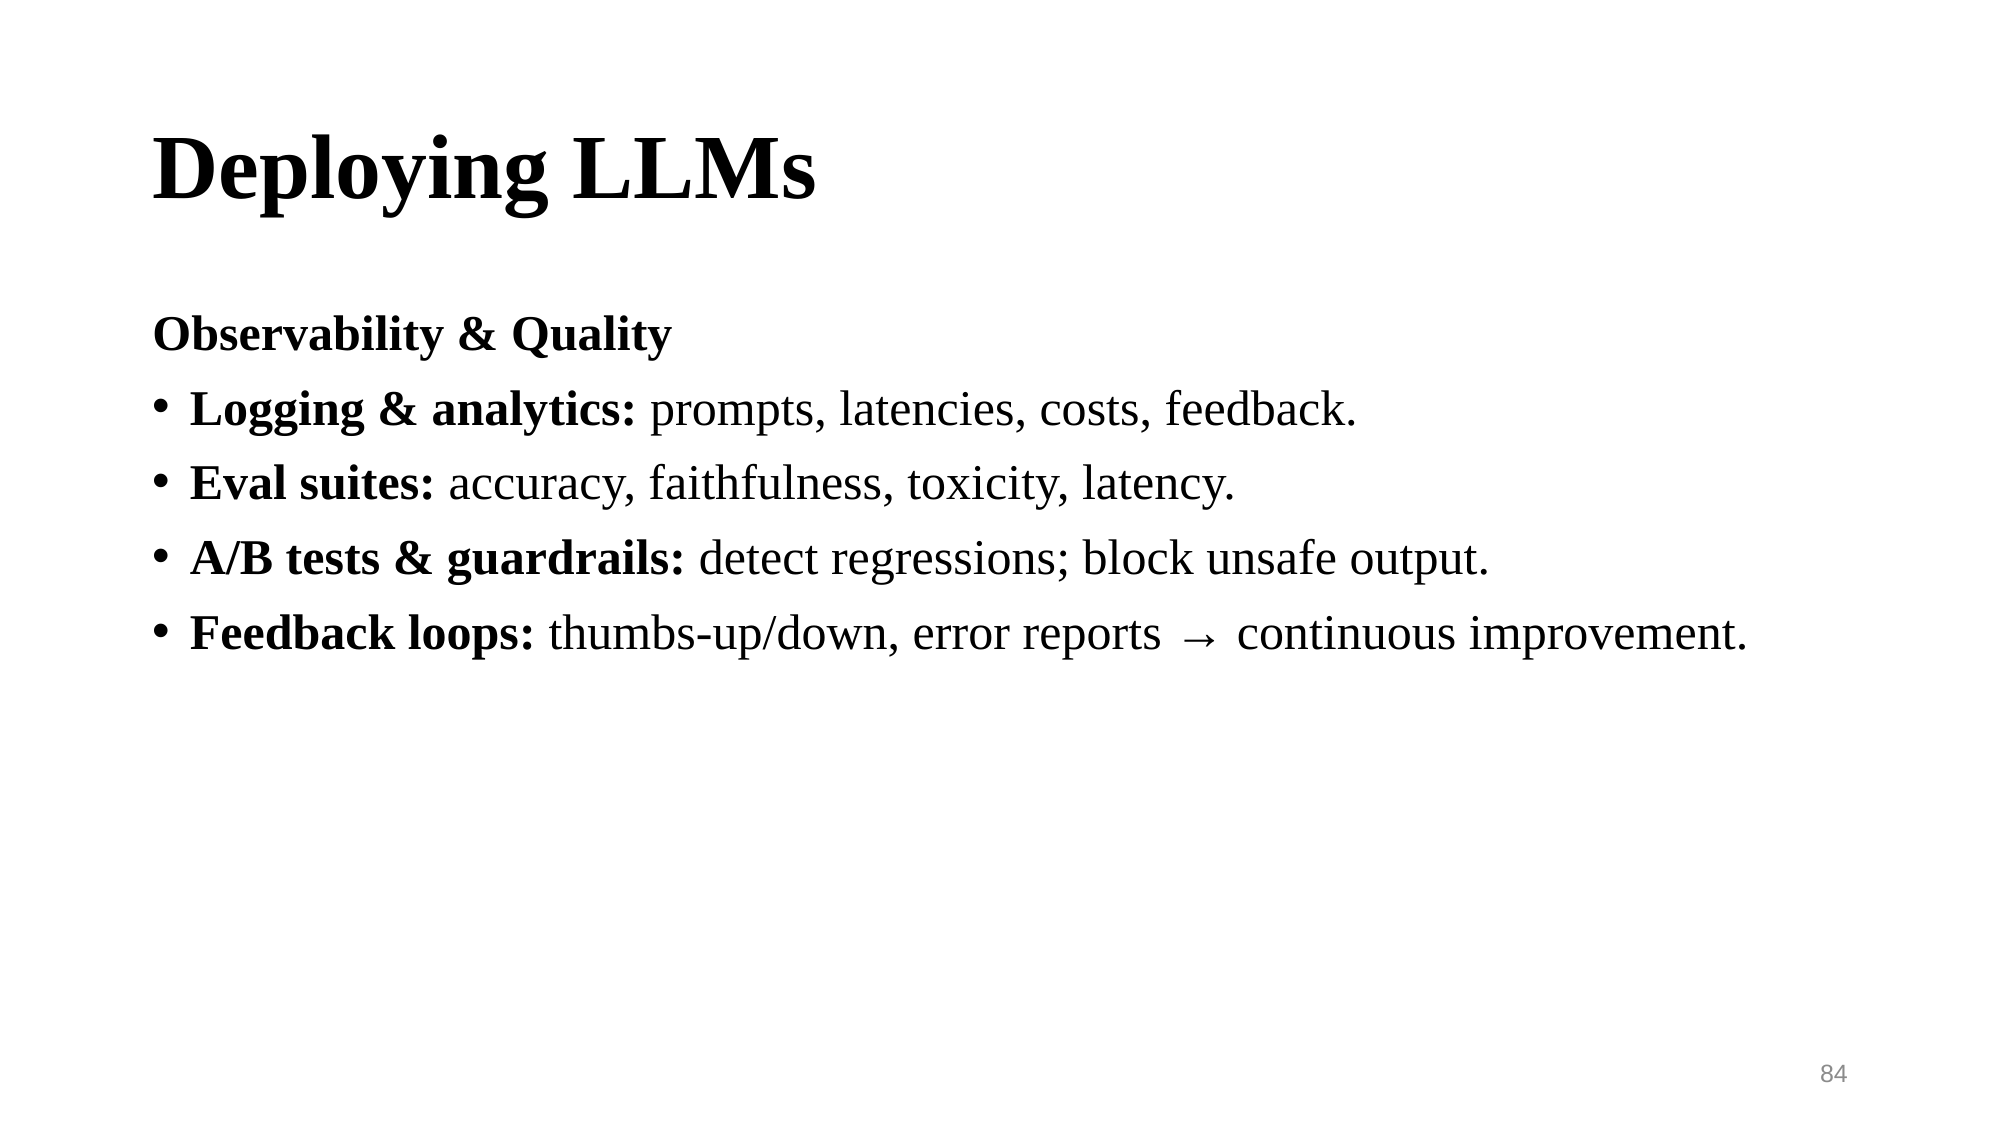

# Deploying LLMs
Observability & Quality
Logging & analytics: prompts, latencies, costs, feedback.
Eval suites: accuracy, faithfulness, toxicity, latency.
A/B tests & guardrails: detect regressions; block unsafe output.
Feedback loops: thumbs-up/down, error reports → continuous improvement.
84